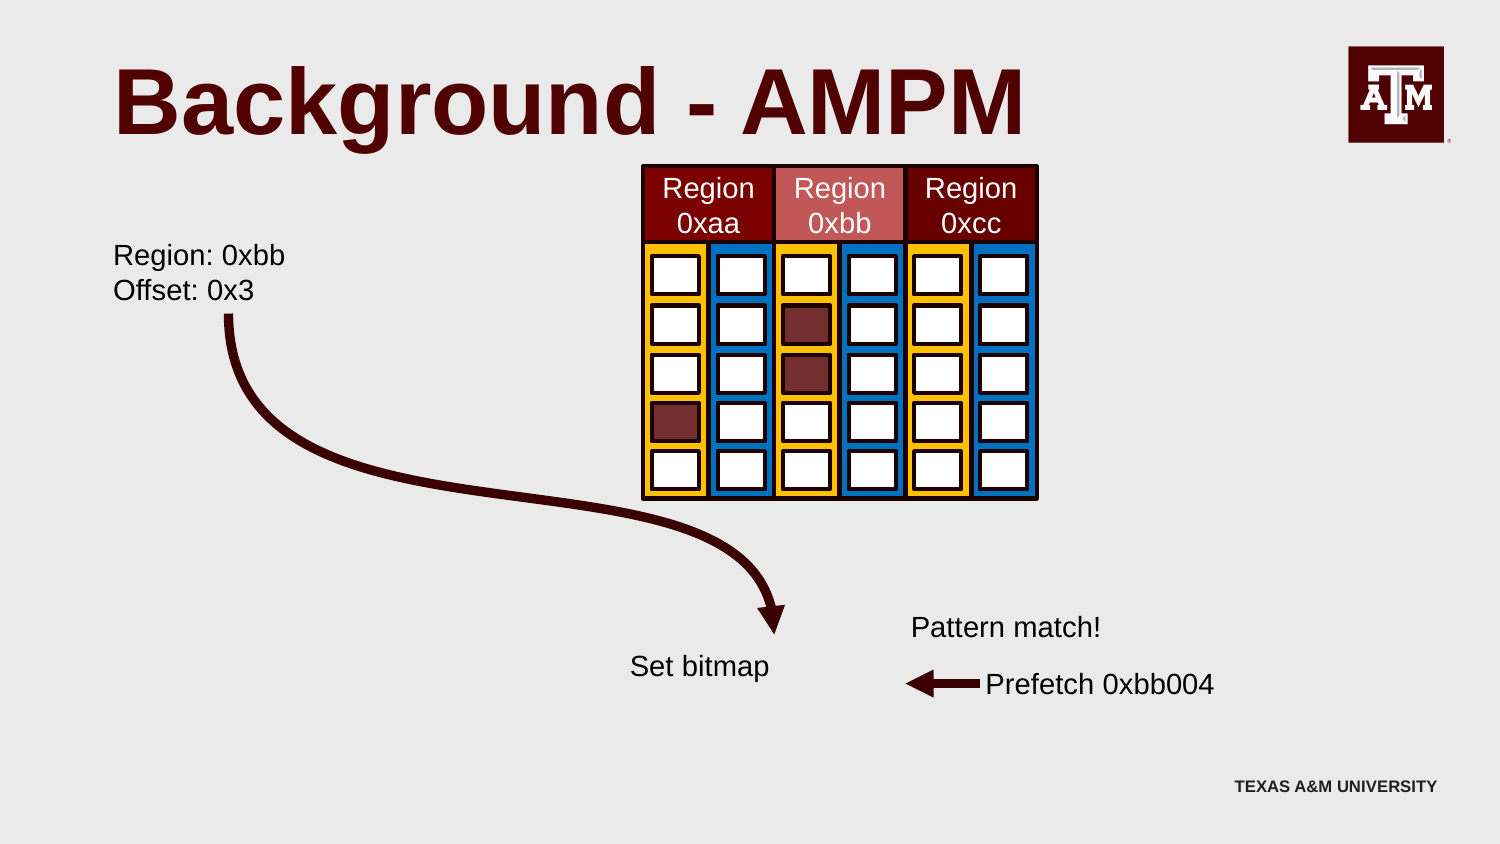

# Background - AMPM
Region
0xbb
Region
0xcc
Region 0xaa
Region: 0xbb
Offset: 0x3

Pattern match!
Set bitmap
Prefetch 0xbb004